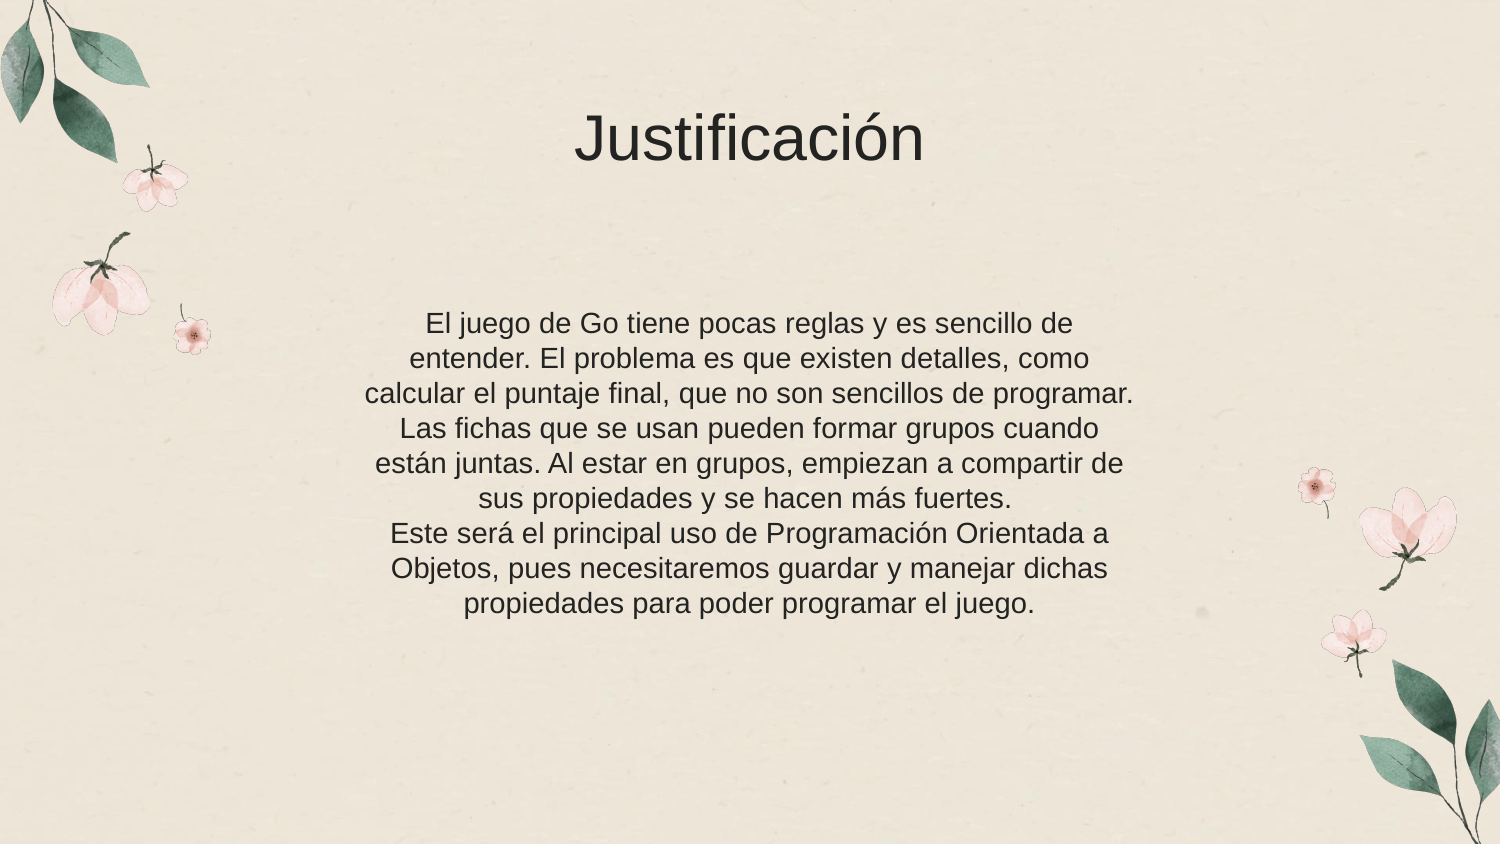

# Justificación
El juego de Go tiene pocas reglas y es sencillo de entender. El problema es que existen detalles, como calcular el puntaje final, que no son sencillos de programar.
Las fichas que se usan pueden formar grupos cuando están juntas. Al estar en grupos, empiezan a compartir de sus propiedades y se hacen más fuertes.
Este será el principal uso de Programación Orientada a Objetos, pues necesitaremos guardar y manejar dichas propiedades para poder programar el juego.